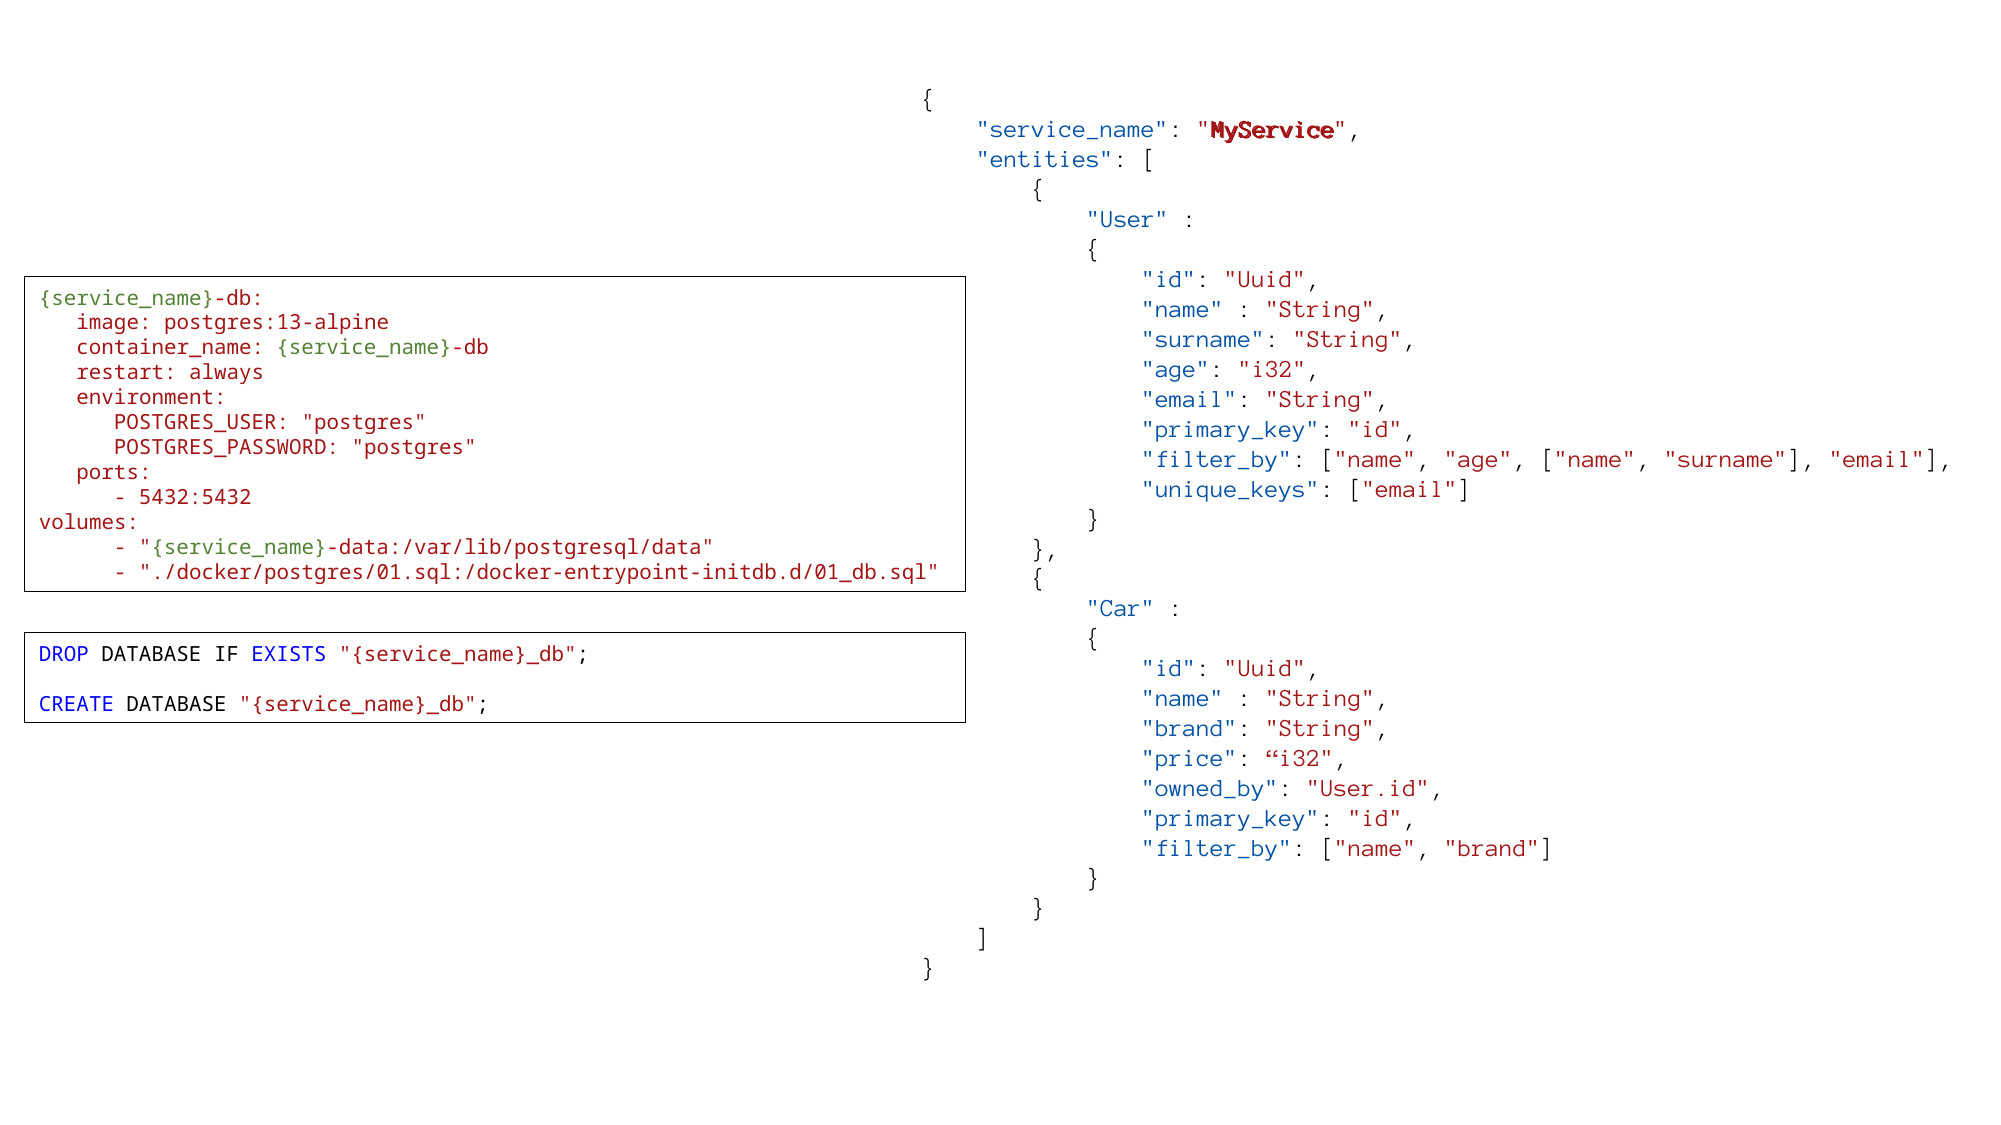

{
        "service_name": "MyService",
        "entities": [
            {
                "User" :
                {
                    "id": "Uuid",
                    "name" : "String",
                    "surname": "String",
                    "age": "i32",
                    "email": "String",
                    "primary_key": "id",
                    "filter_by": ["name", "age", ["name", "surname"], "email"],
                    "unique_keys": ["email"]
                }
            },
            {
                "Car" :
                {
                    "id": "Uuid",
                    "name" : "String",
                    "brand": "String",
                    "price": “i32",
                    "owned_by": "User.id",
                    "primary_key": "id",
                    "filter_by": ["name", "brand"]
                }
            }
        ]
    }
MyService
MyService
MyService
MyService
{service_name}-db:
   image: postgres:13-alpine
   container_name: {service_name}-db
   restart: always
   environment:
      POSTGRES_USER: "postgres"
      POSTGRES_PASSWORD: "postgres"
   ports:
      - 5432:5432
volumes:
      - "{service_name}-data:/var/lib/postgresql/data"
      - "./docker/postgres/01.sql:/docker-entrypoint-initdb.d/01_db.sql"
DROP DATABASE IF EXISTS "{service_name}_db";
CREATE DATABASE "{service_name}_db";